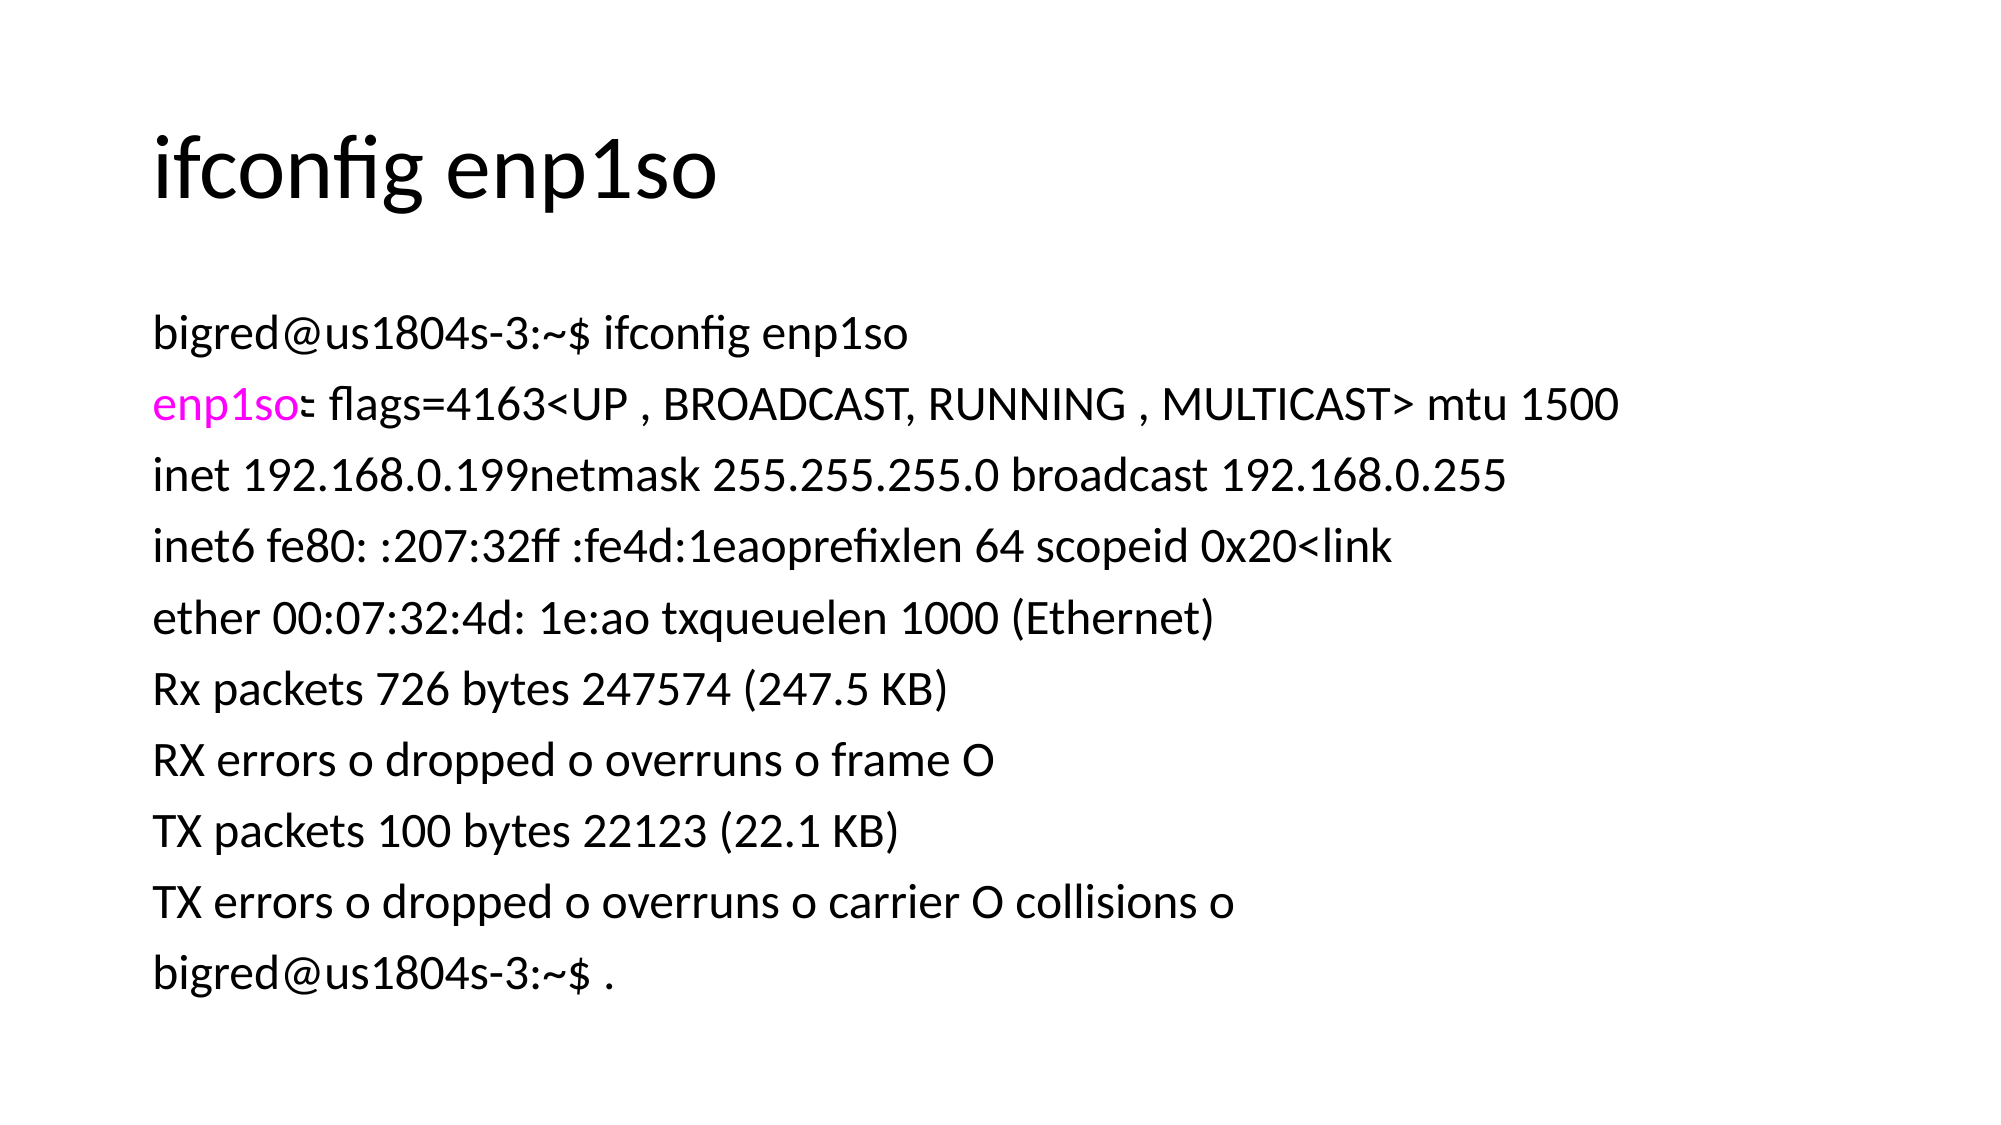

# ifconfig enp1so
bigred@us1804s-3:~$ ifconfig enp1so
enp1soะ flags=4163<UP , BROADCAST, RUNNING , MULTICAST> mtu 1500
inet 192.168.0.199netmask 255.255.255.0 broadcast 192.168.0.255
inet6 fe80: :207:32ff :fe4d:1eaoprefixlen 64 scopeid 0x20<link
ether 00:07:32:4d: 1e:ao txqueuelen 1000 (Ethernet)
Rx packets 726 bytes 247574 (247.5 KB)
RX errors o dropped o overruns o frame O
TX packets 100 bytes 22123 (22.1 KB)
TX errors o dropped o overruns o carrier O collisions o
bigred@us1804s-3:~$ .